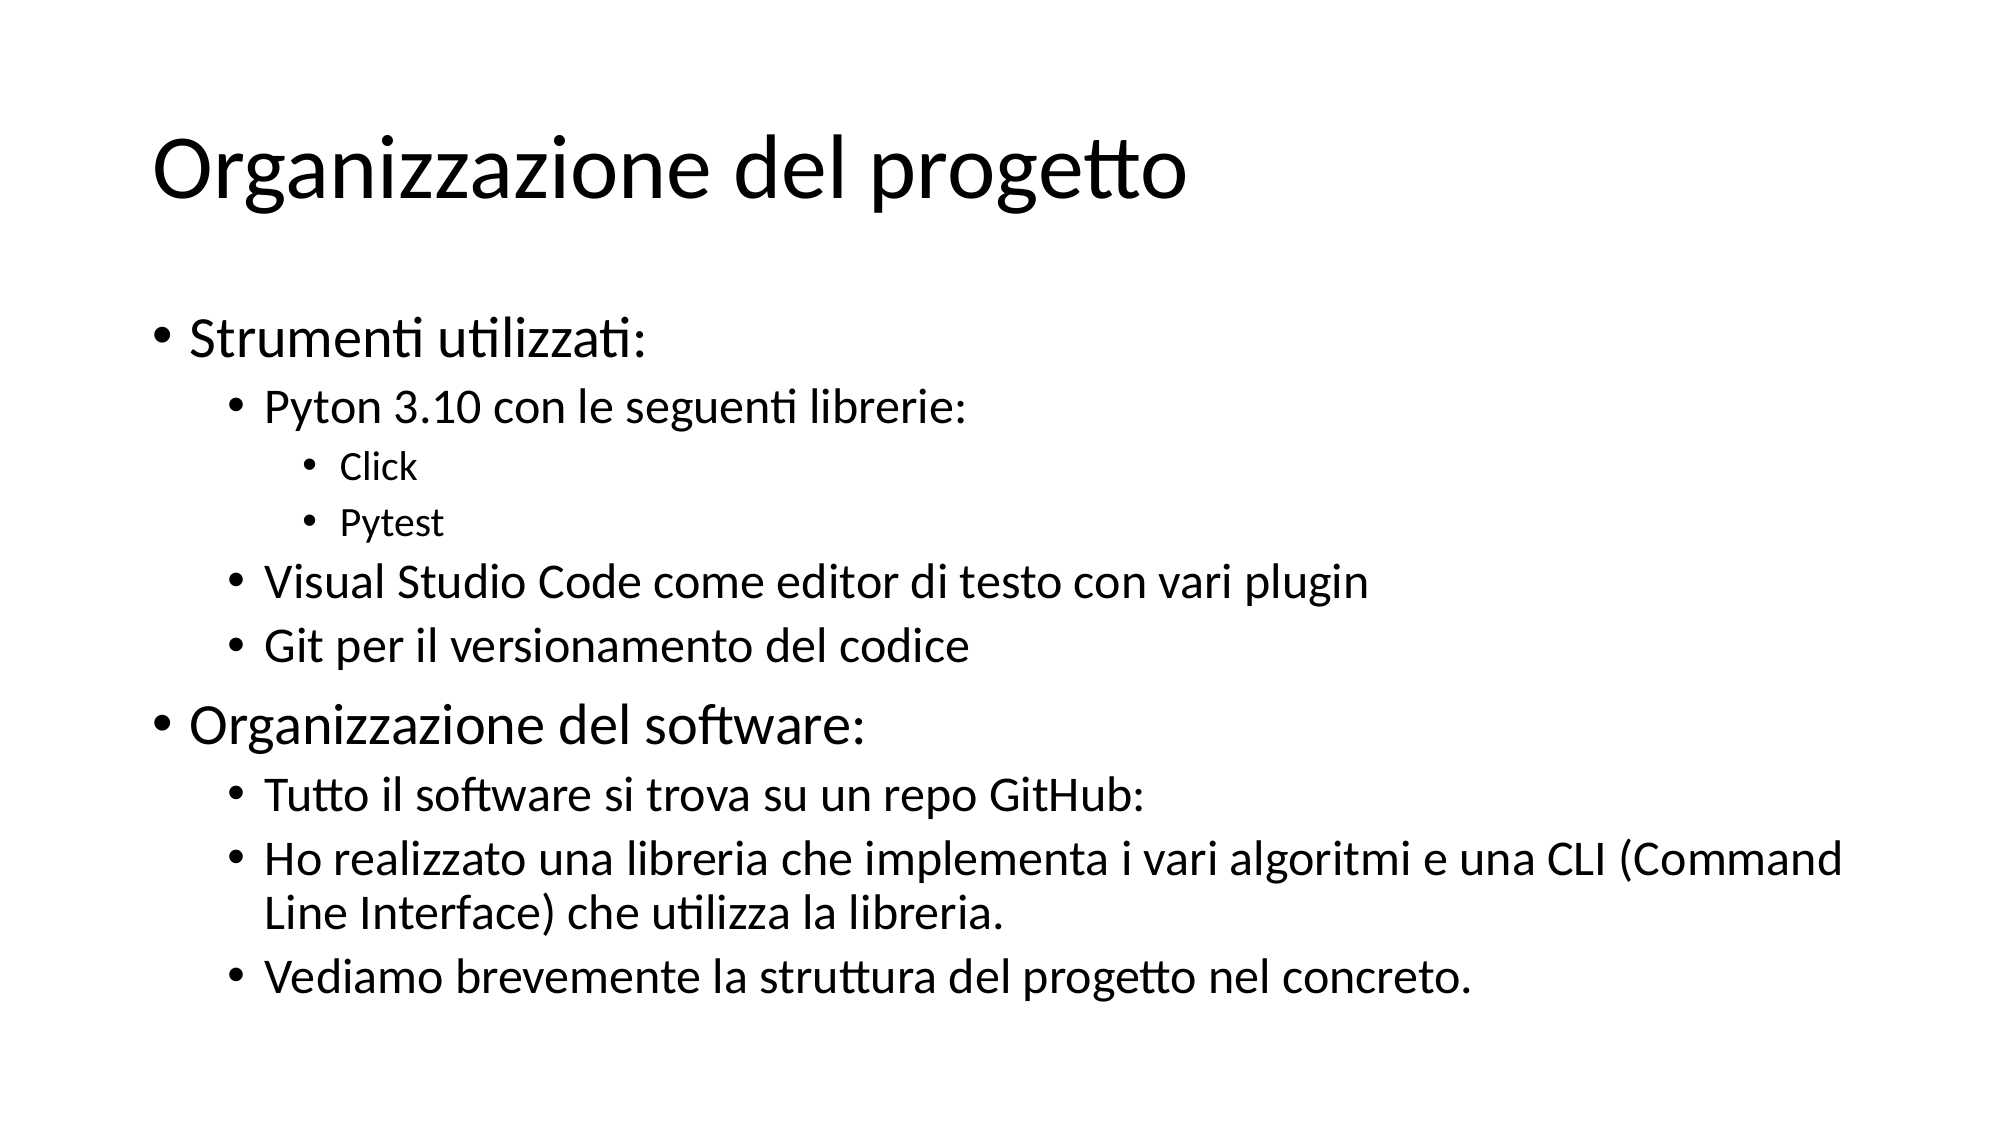

# Organizzazione del progetto
Strumenti utilizzati:
Pyton 3.10 con le seguenti librerie:
Click
Pytest
Visual Studio Code come editor di testo con vari plugin
Git per il versionamento del codice
Organizzazione del software:
Tutto il software si trova su un repo GitHub:
Ho realizzato una libreria che implementa i vari algoritmi e una CLI (Command Line Interface) che utilizza la libreria.
Vediamo brevemente la struttura del progetto nel concreto.